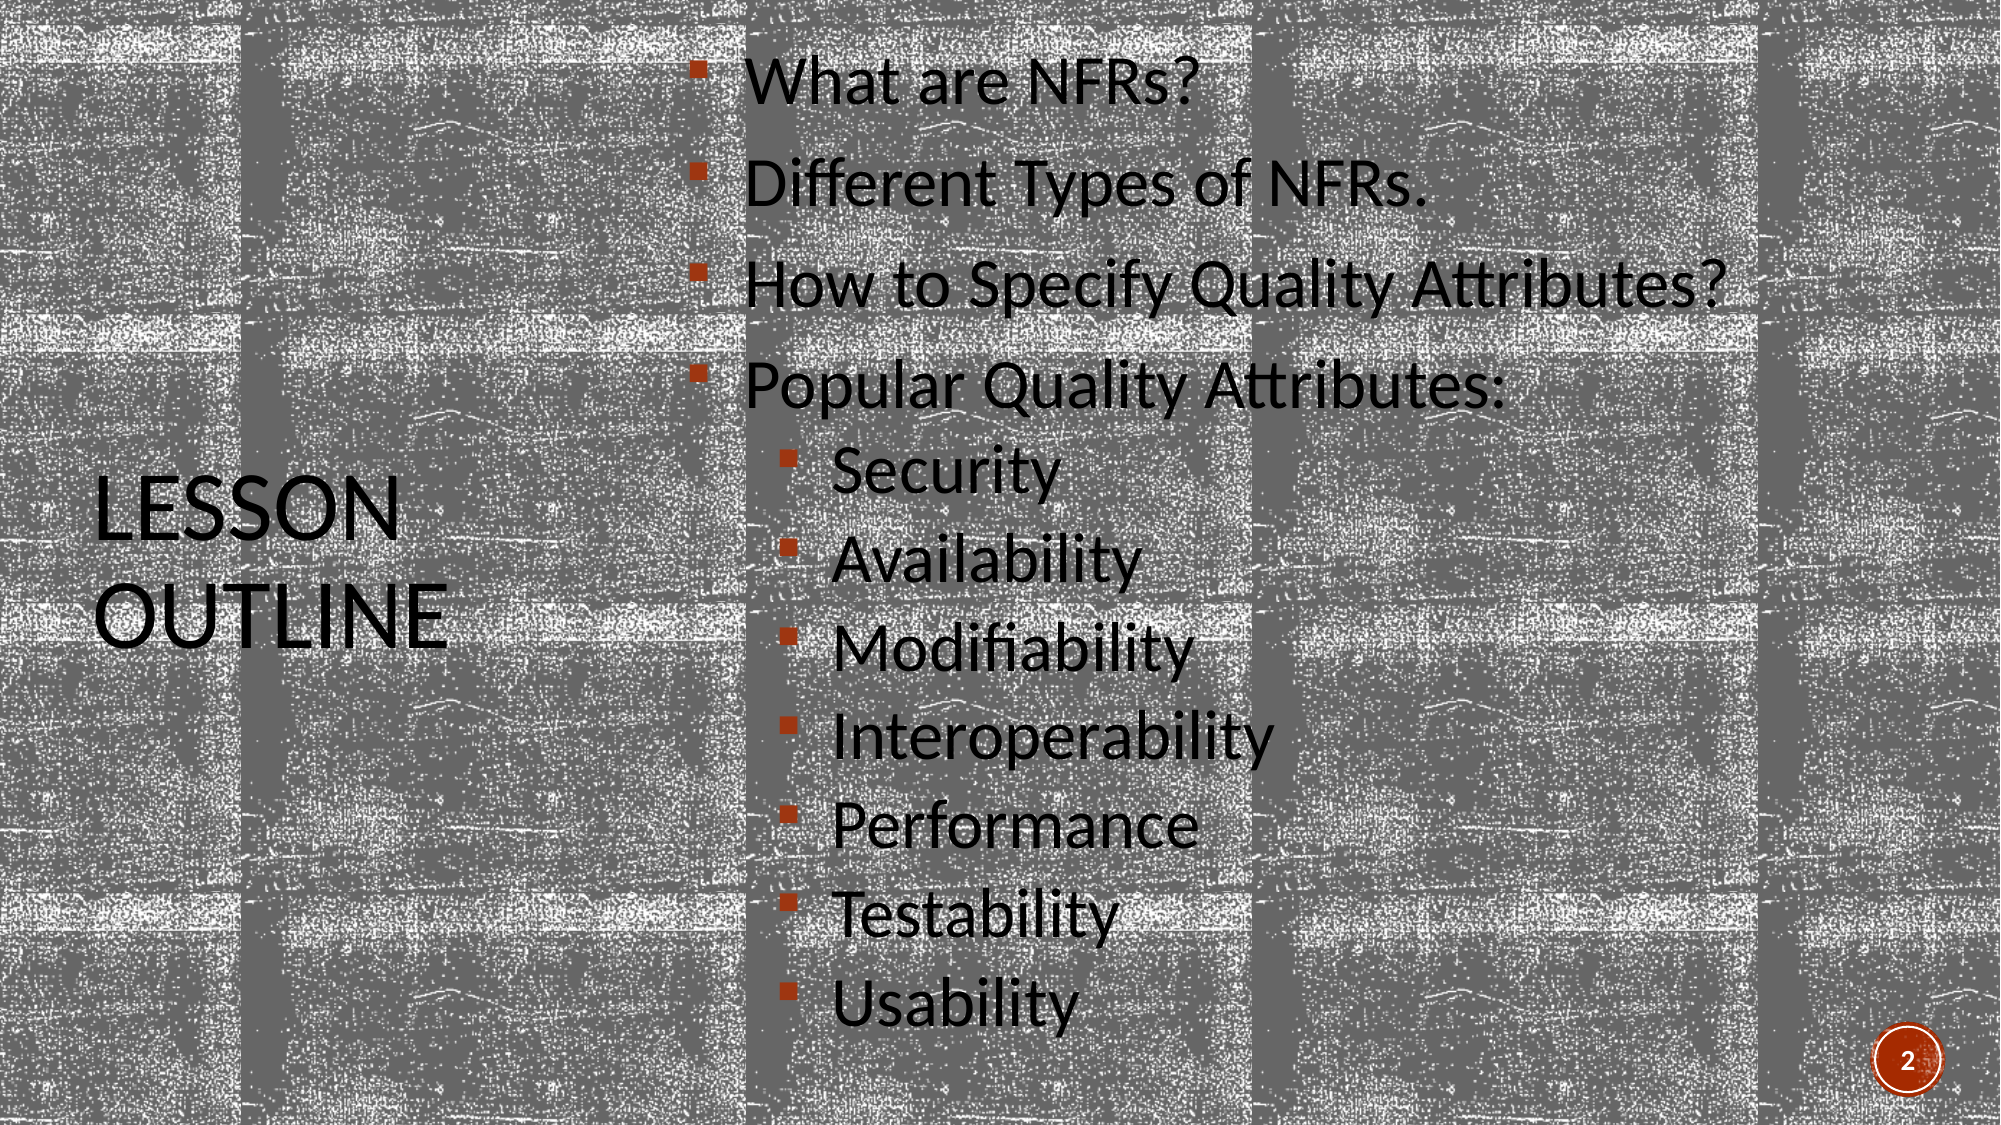

What are NFRs?
Different Types of NFRs.
How to Specify Quality Attributes?
Popular Quality Attributes:
Security
Availability
Modifiability
Interoperability
Performance
Testability
Usability

# Lesson OUTLINE

2